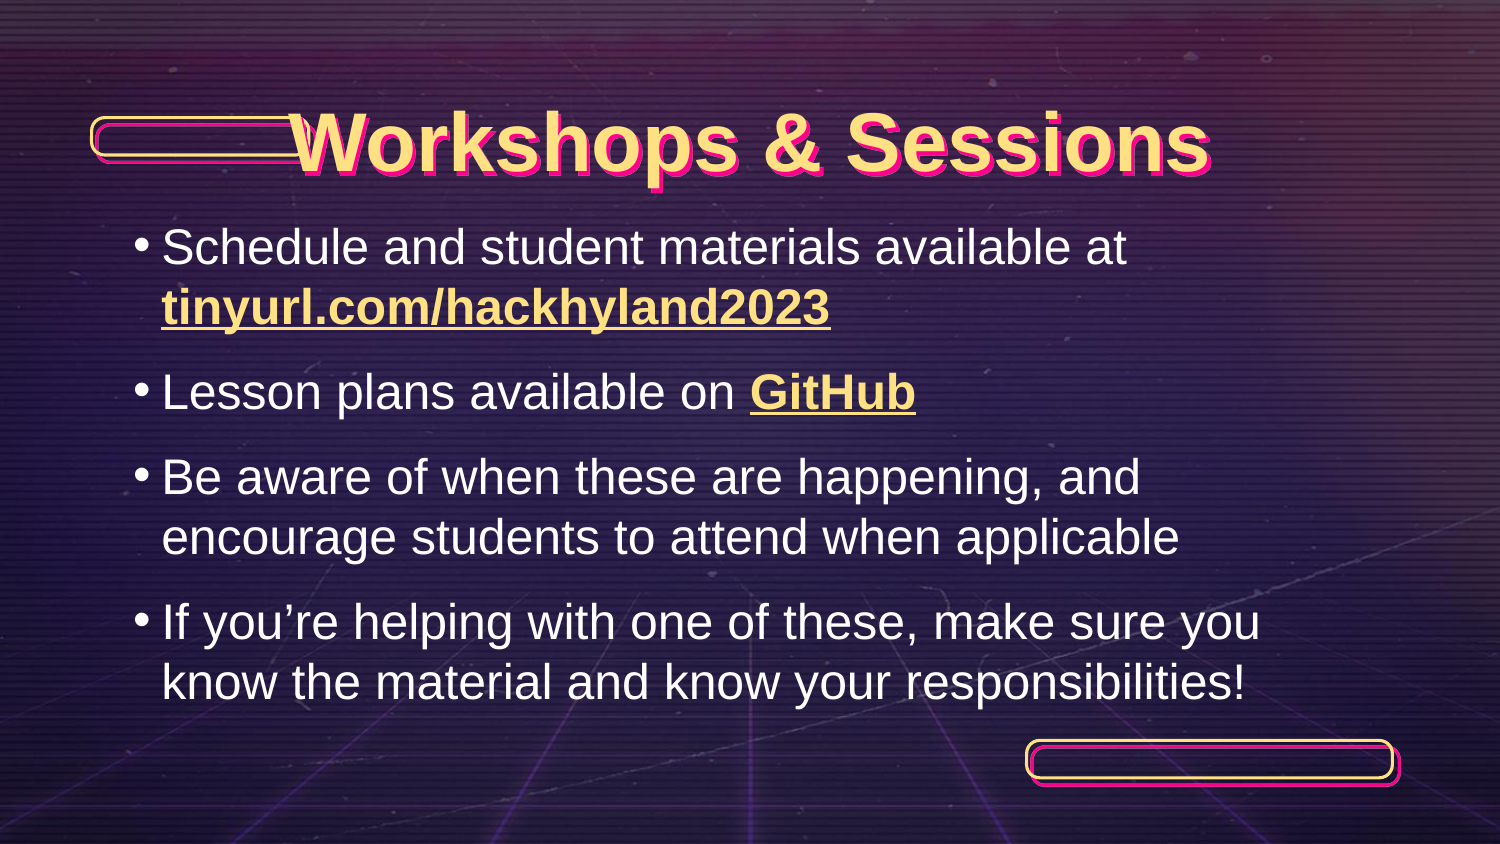

# Workshops & Sessions
Schedule and student materials available at tinyurl.com/hackhyland2023

Lesson plans available on GitHub

Be aware of when these are happening, and encourage students to attend when applicable

If you’re helping with one of these, make sure you know the material and know your responsibilities!